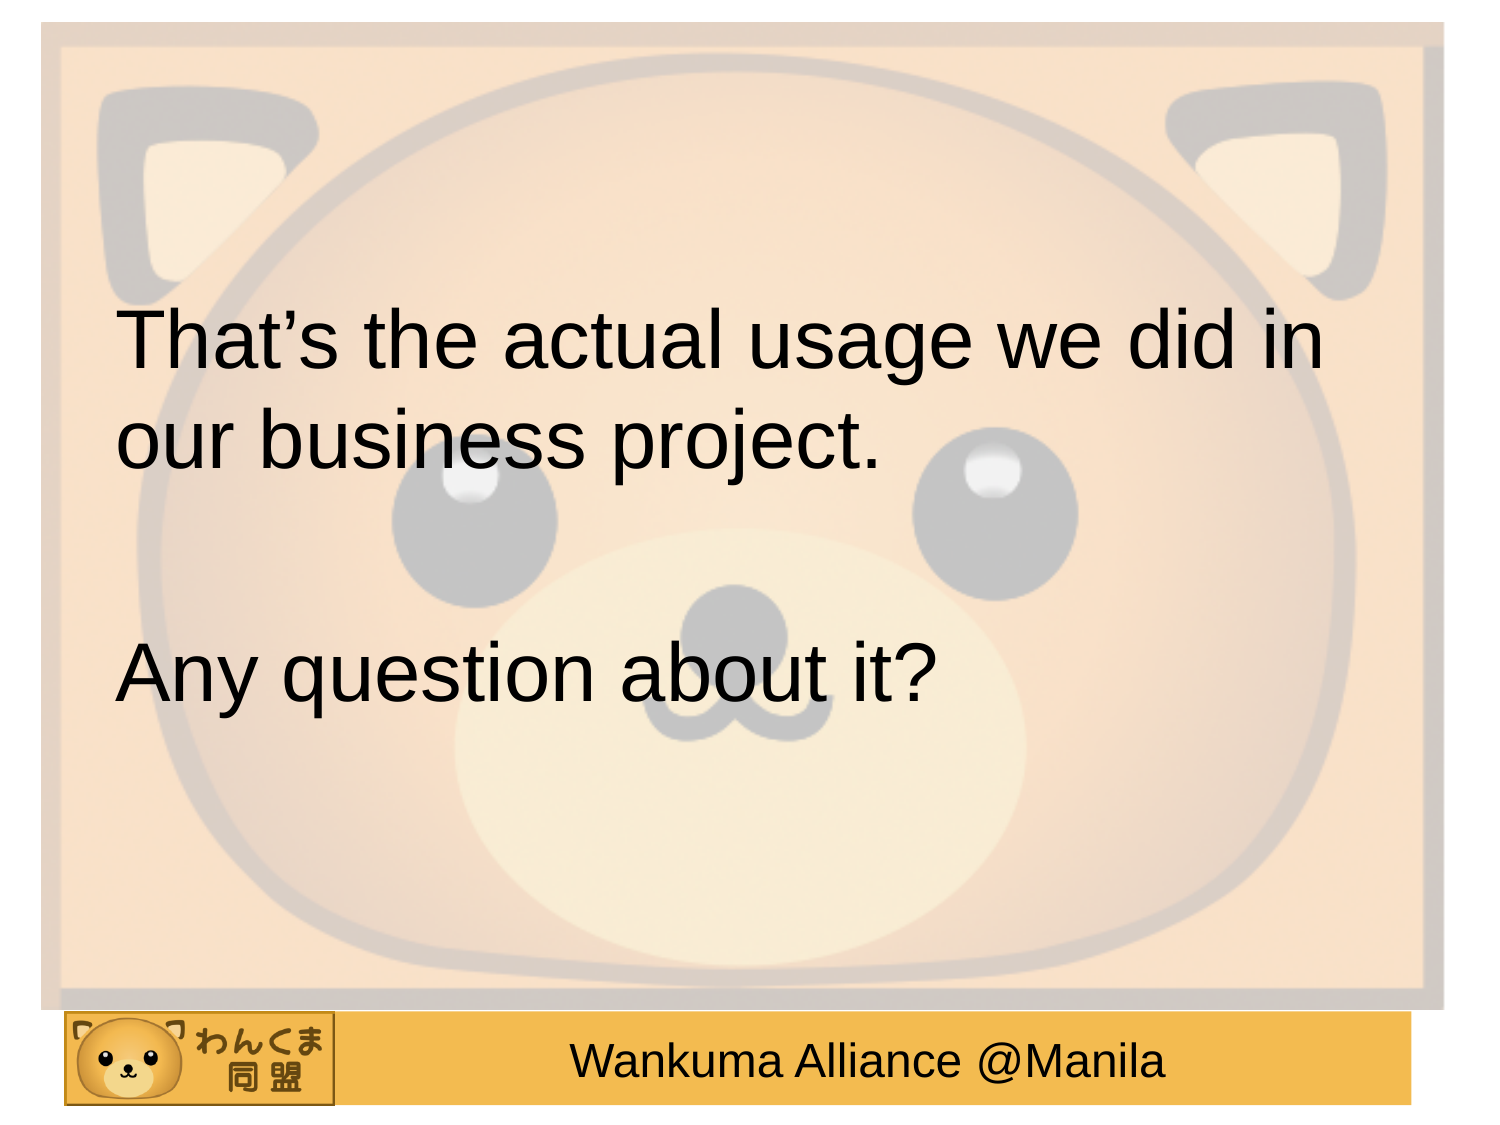

That’s the actual usage we did in our business project.

Any question about it?